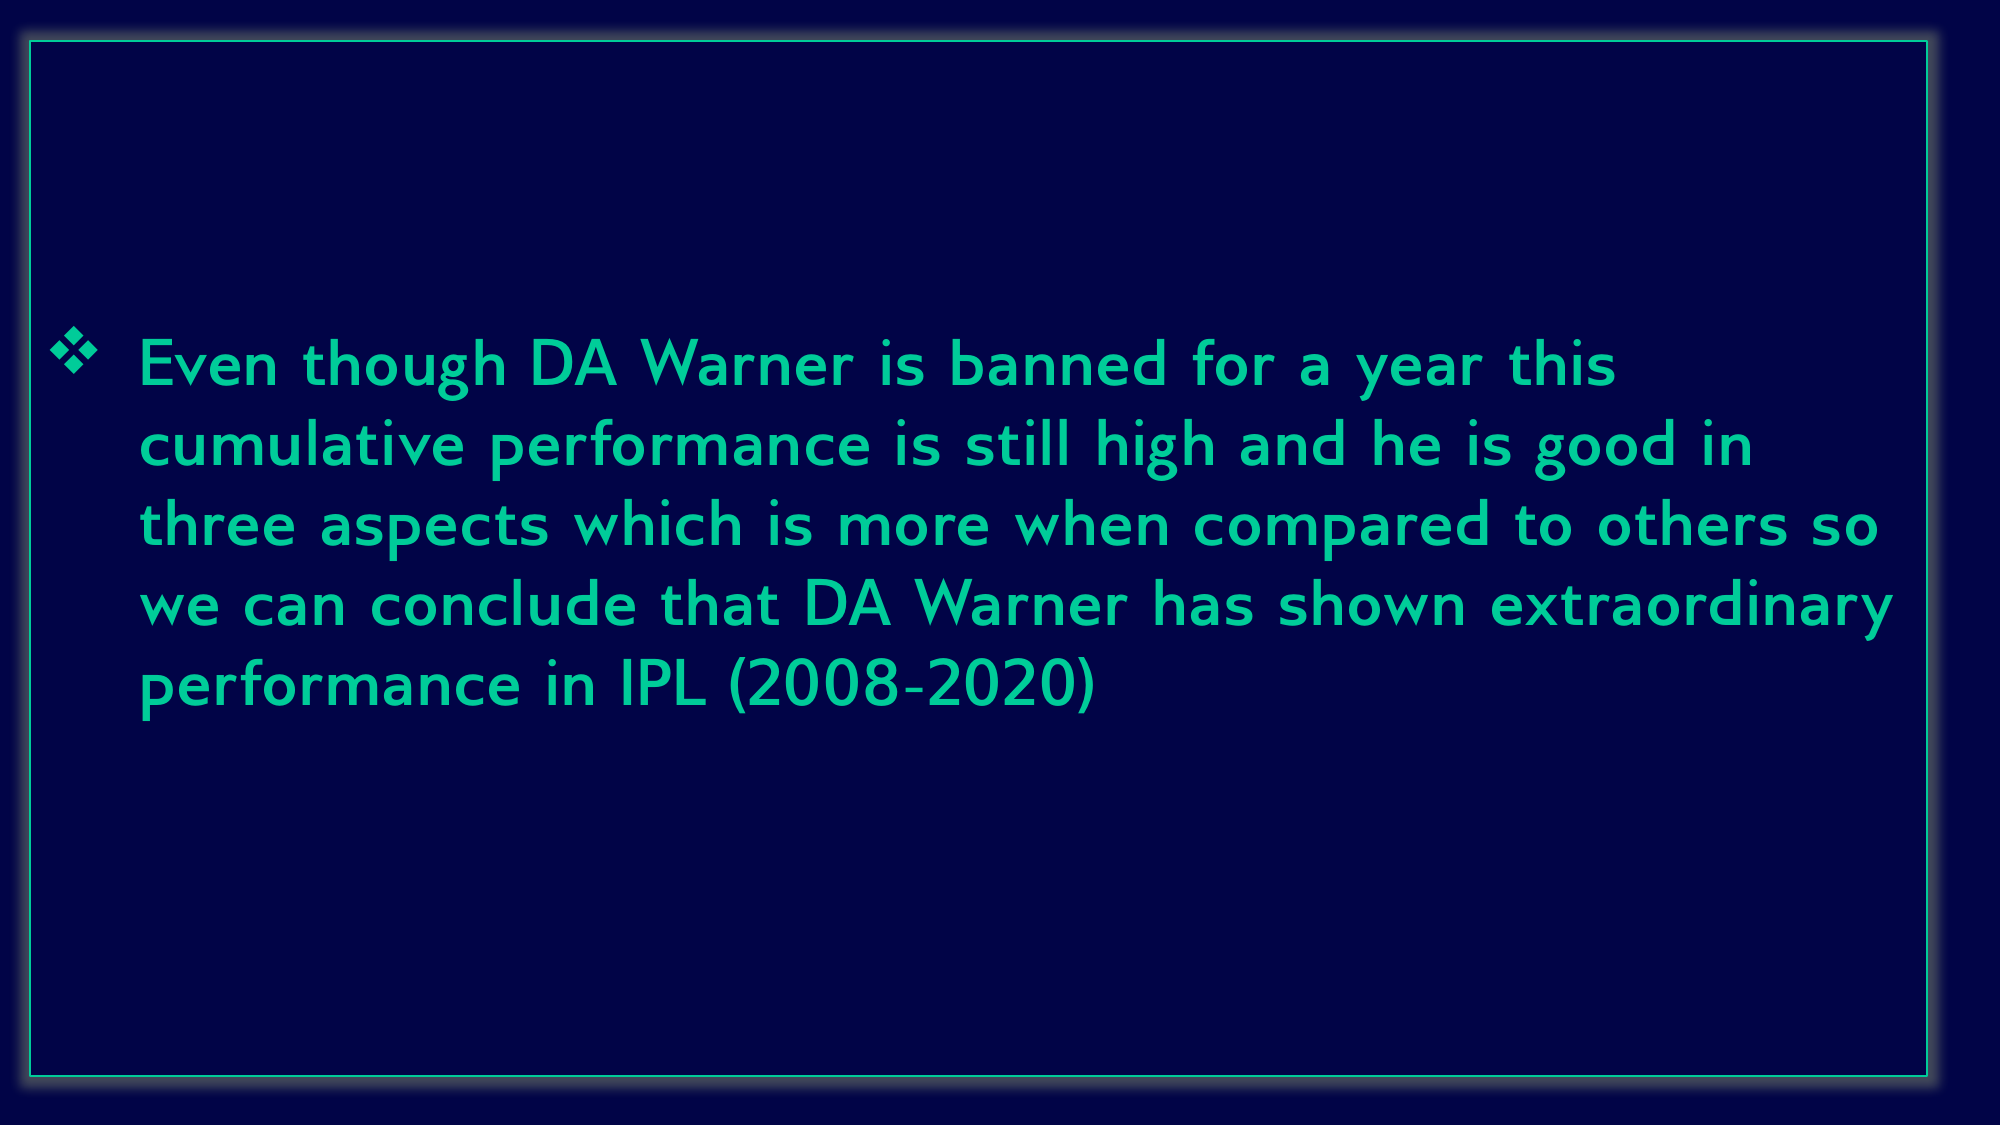

Even though DA Warner is banned for a year this cumulative performance is still high and he is good in three aspects which is more when compared to others so we can conclude that DA Warner has shown extraordinary performance in IPL (2008-2020)